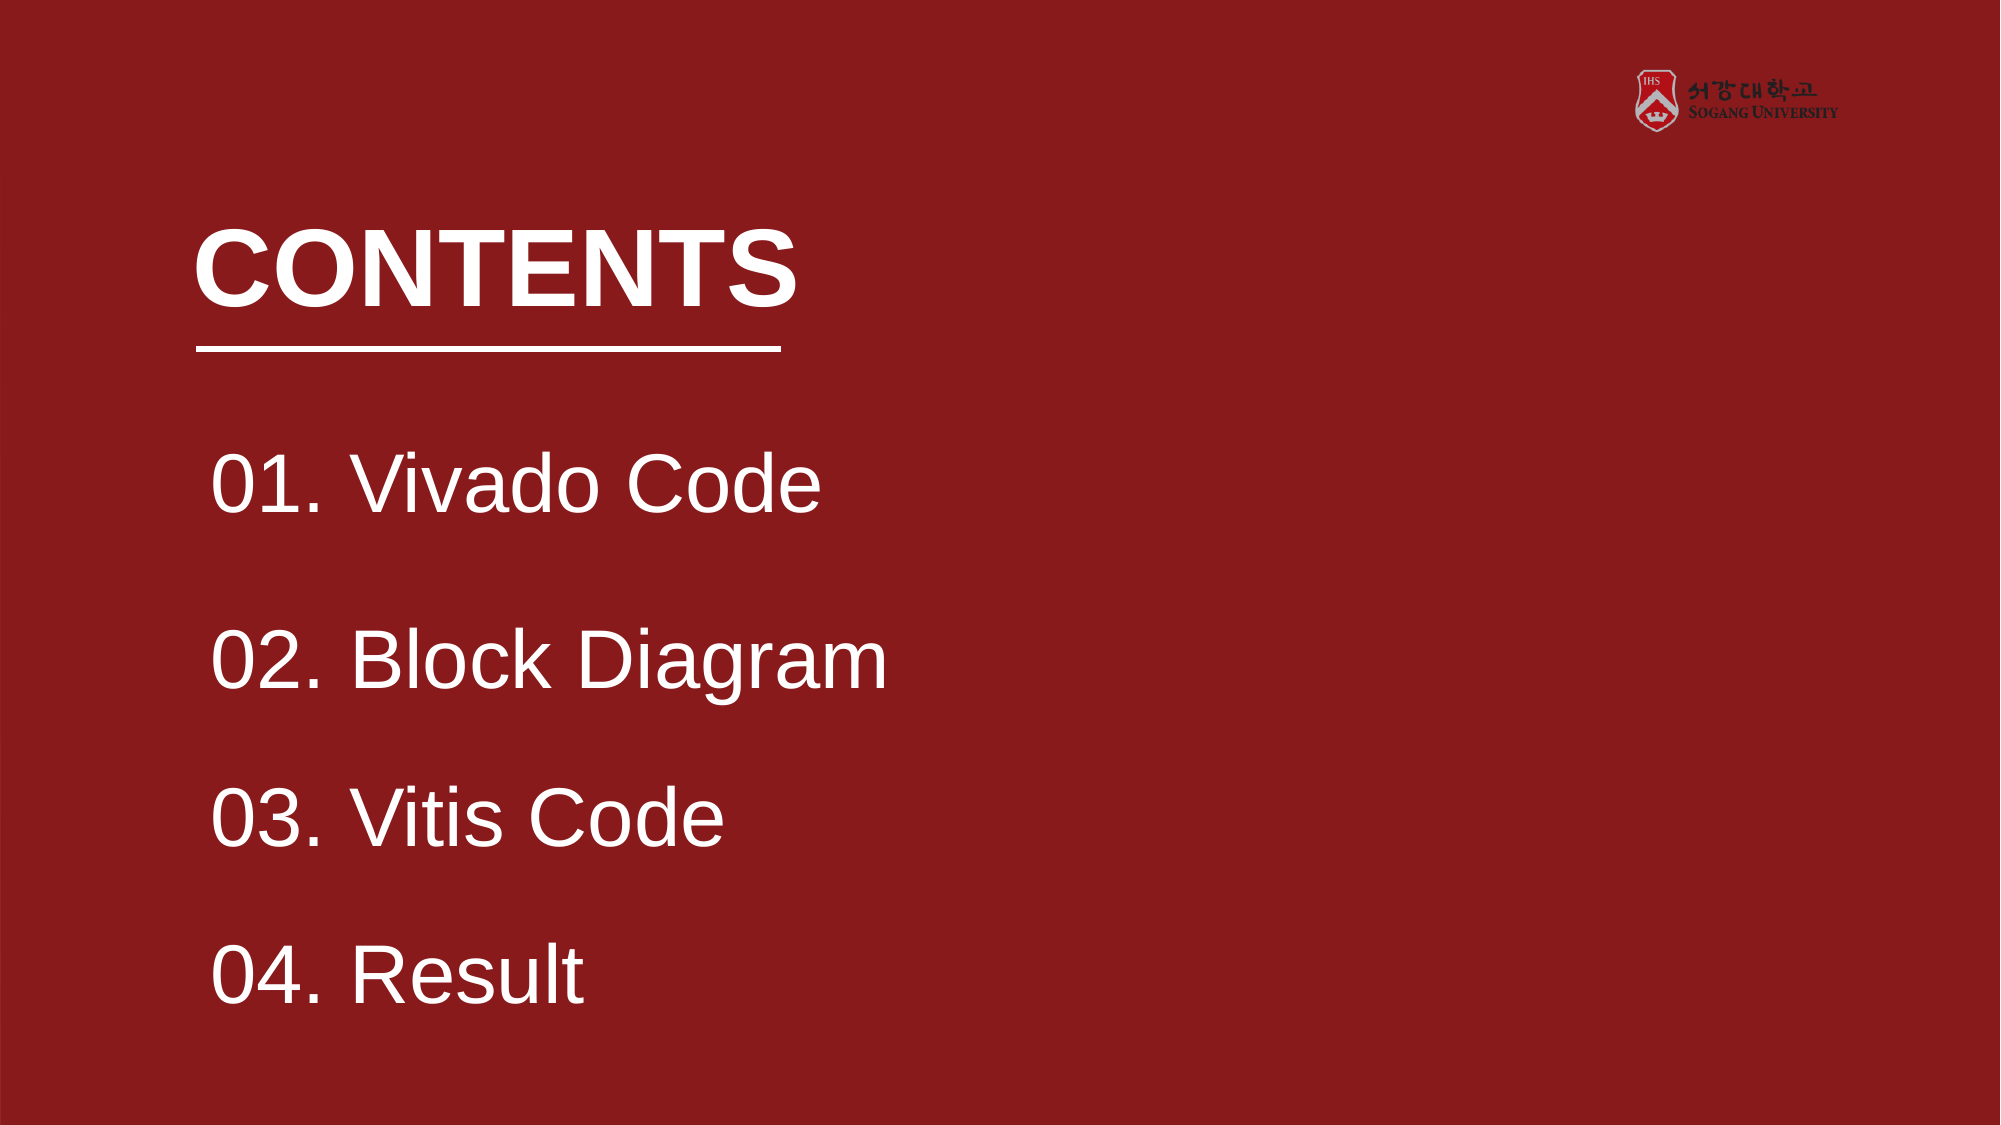

CONTENTS
01. Vivado Code
02. Block Diagram
03. Vitis Code
04. Result